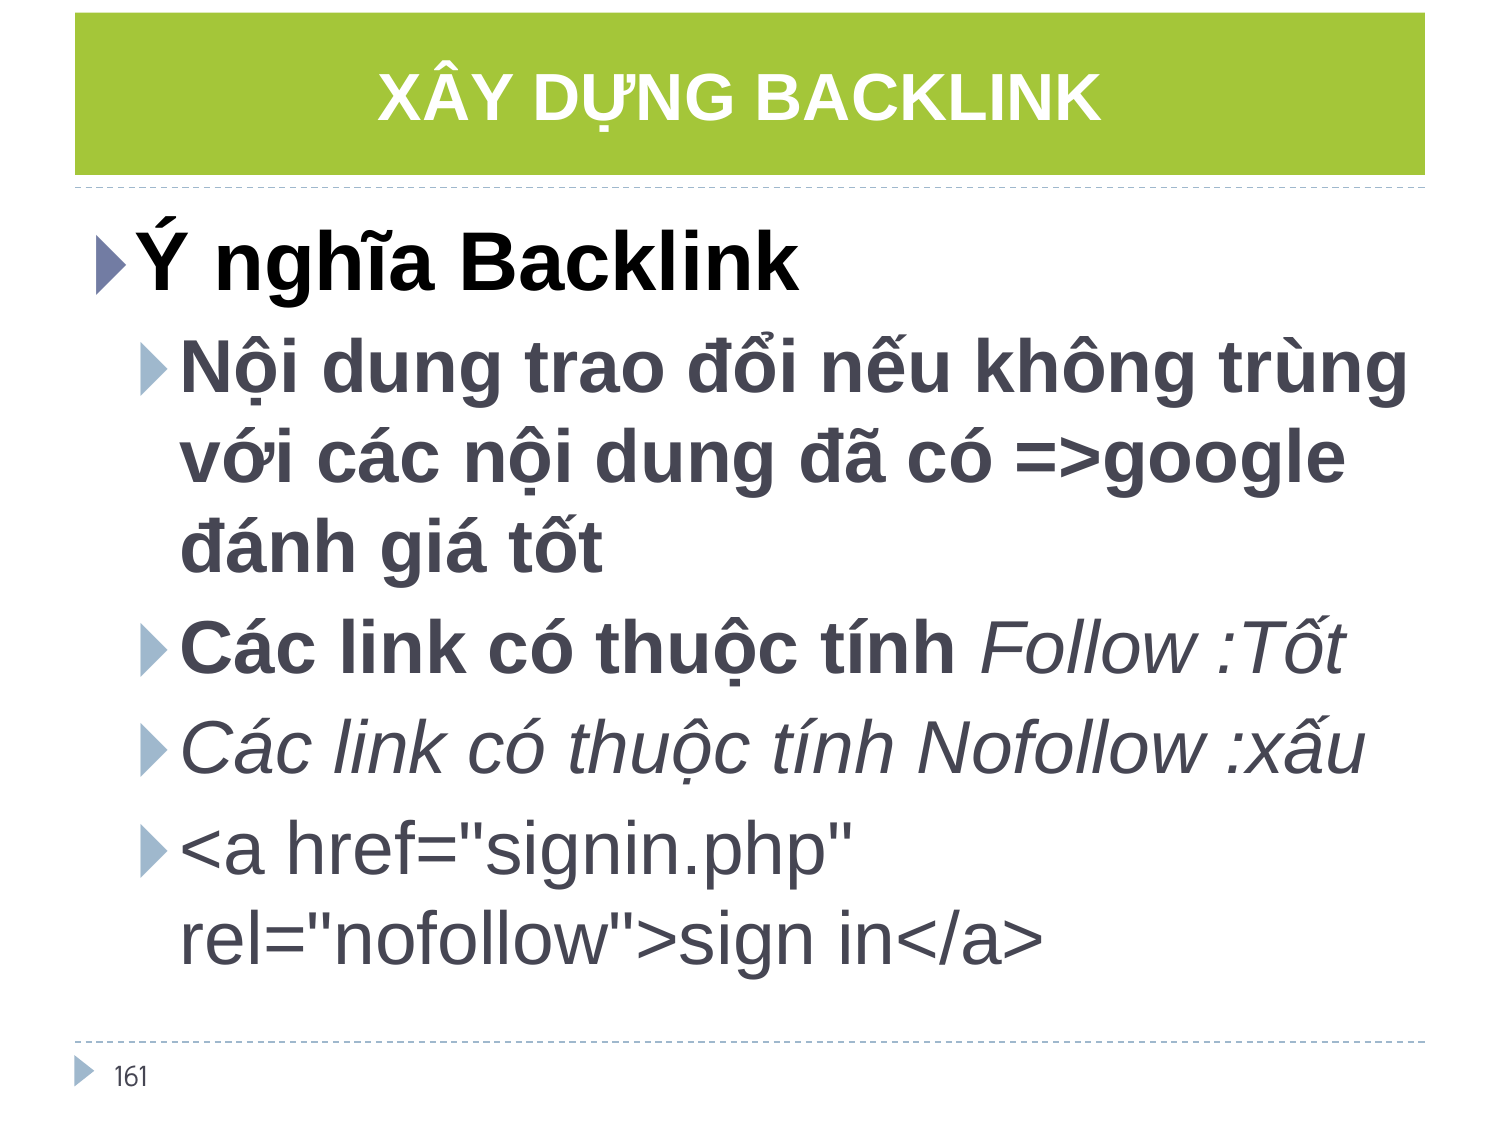

# XÂY DỰNG BACKLINK
Ý nghĩa Backlink
Nội dung trao đổi nếu không trùng với các nội dung đã có =>google đánh giá tốt
Các link có thuộc tính Follow :Tốt
Các link có thuộc tính Nofollow :xấu
<a href="signin.php" rel="nofollow">sign in</a>
161